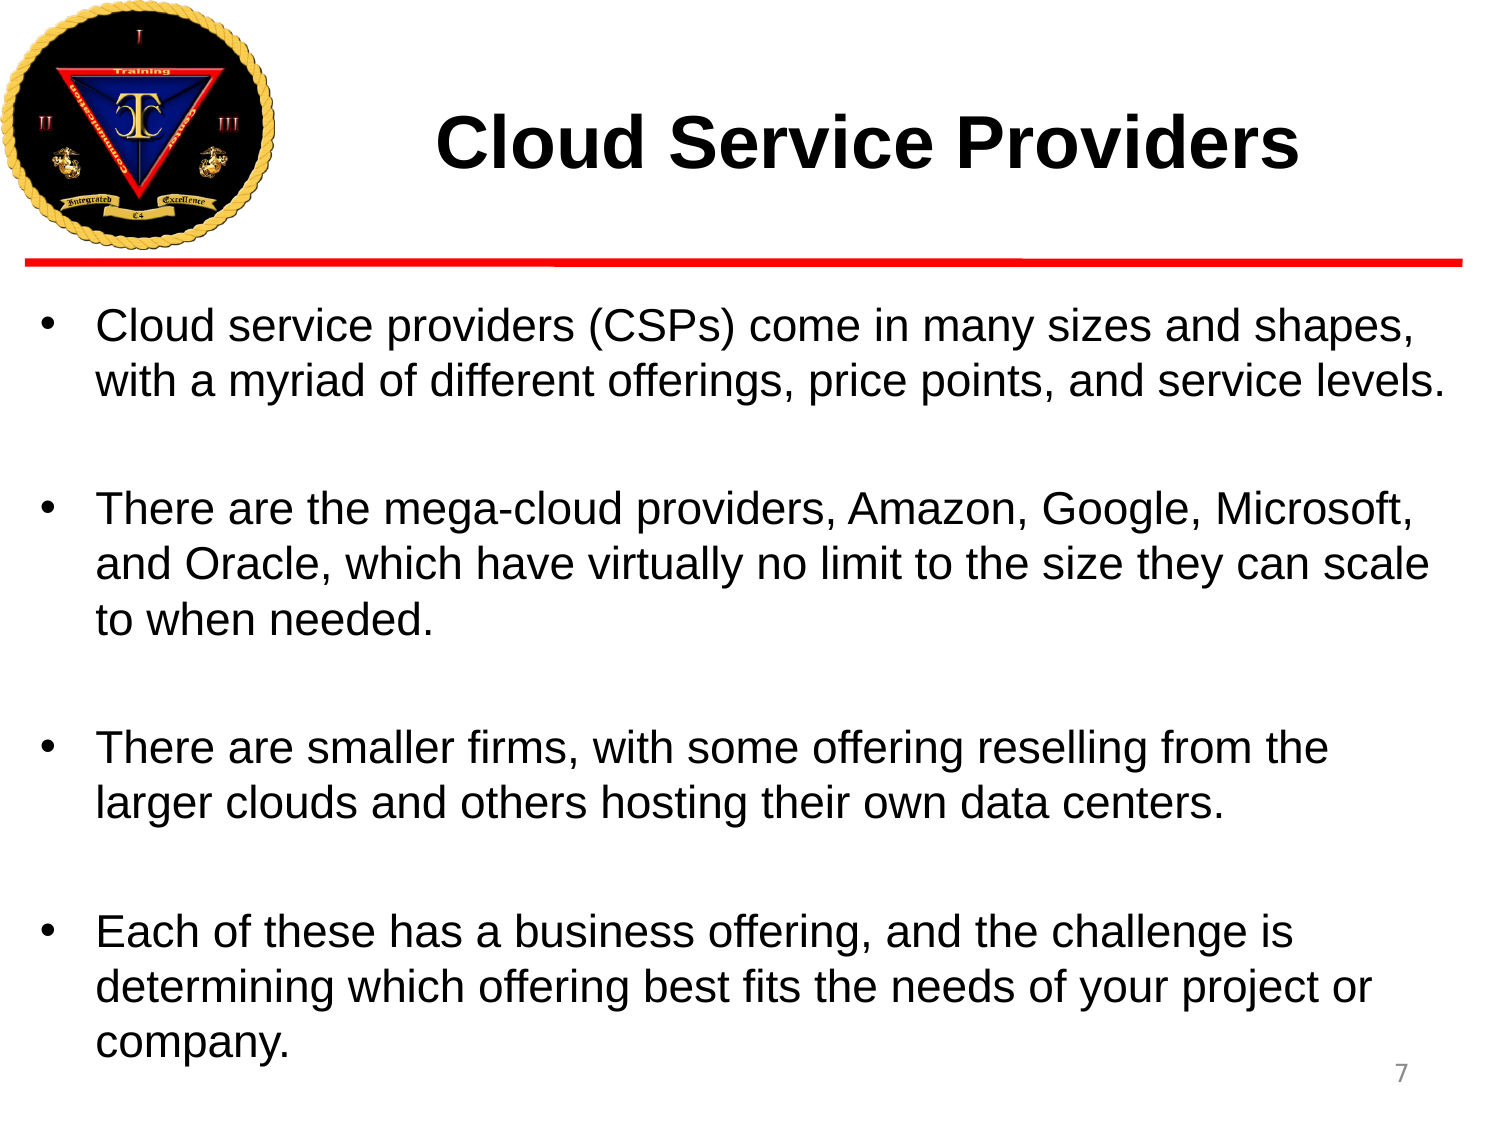

# Cloud Service Providers
Cloud service providers (CSPs) come in many sizes and shapes, with a myriad of different offerings, price points, and service levels.

There are the mega-cloud providers, Amazon, Google, Microsoft, and Oracle, which have virtually no limit to the size they can scale to when needed.

There are smaller firms, with some offering reselling from the larger clouds and others hosting their own data centers.

Each of these has a business offering, and the challenge is determining which offering best fits the needs of your project or company.
7